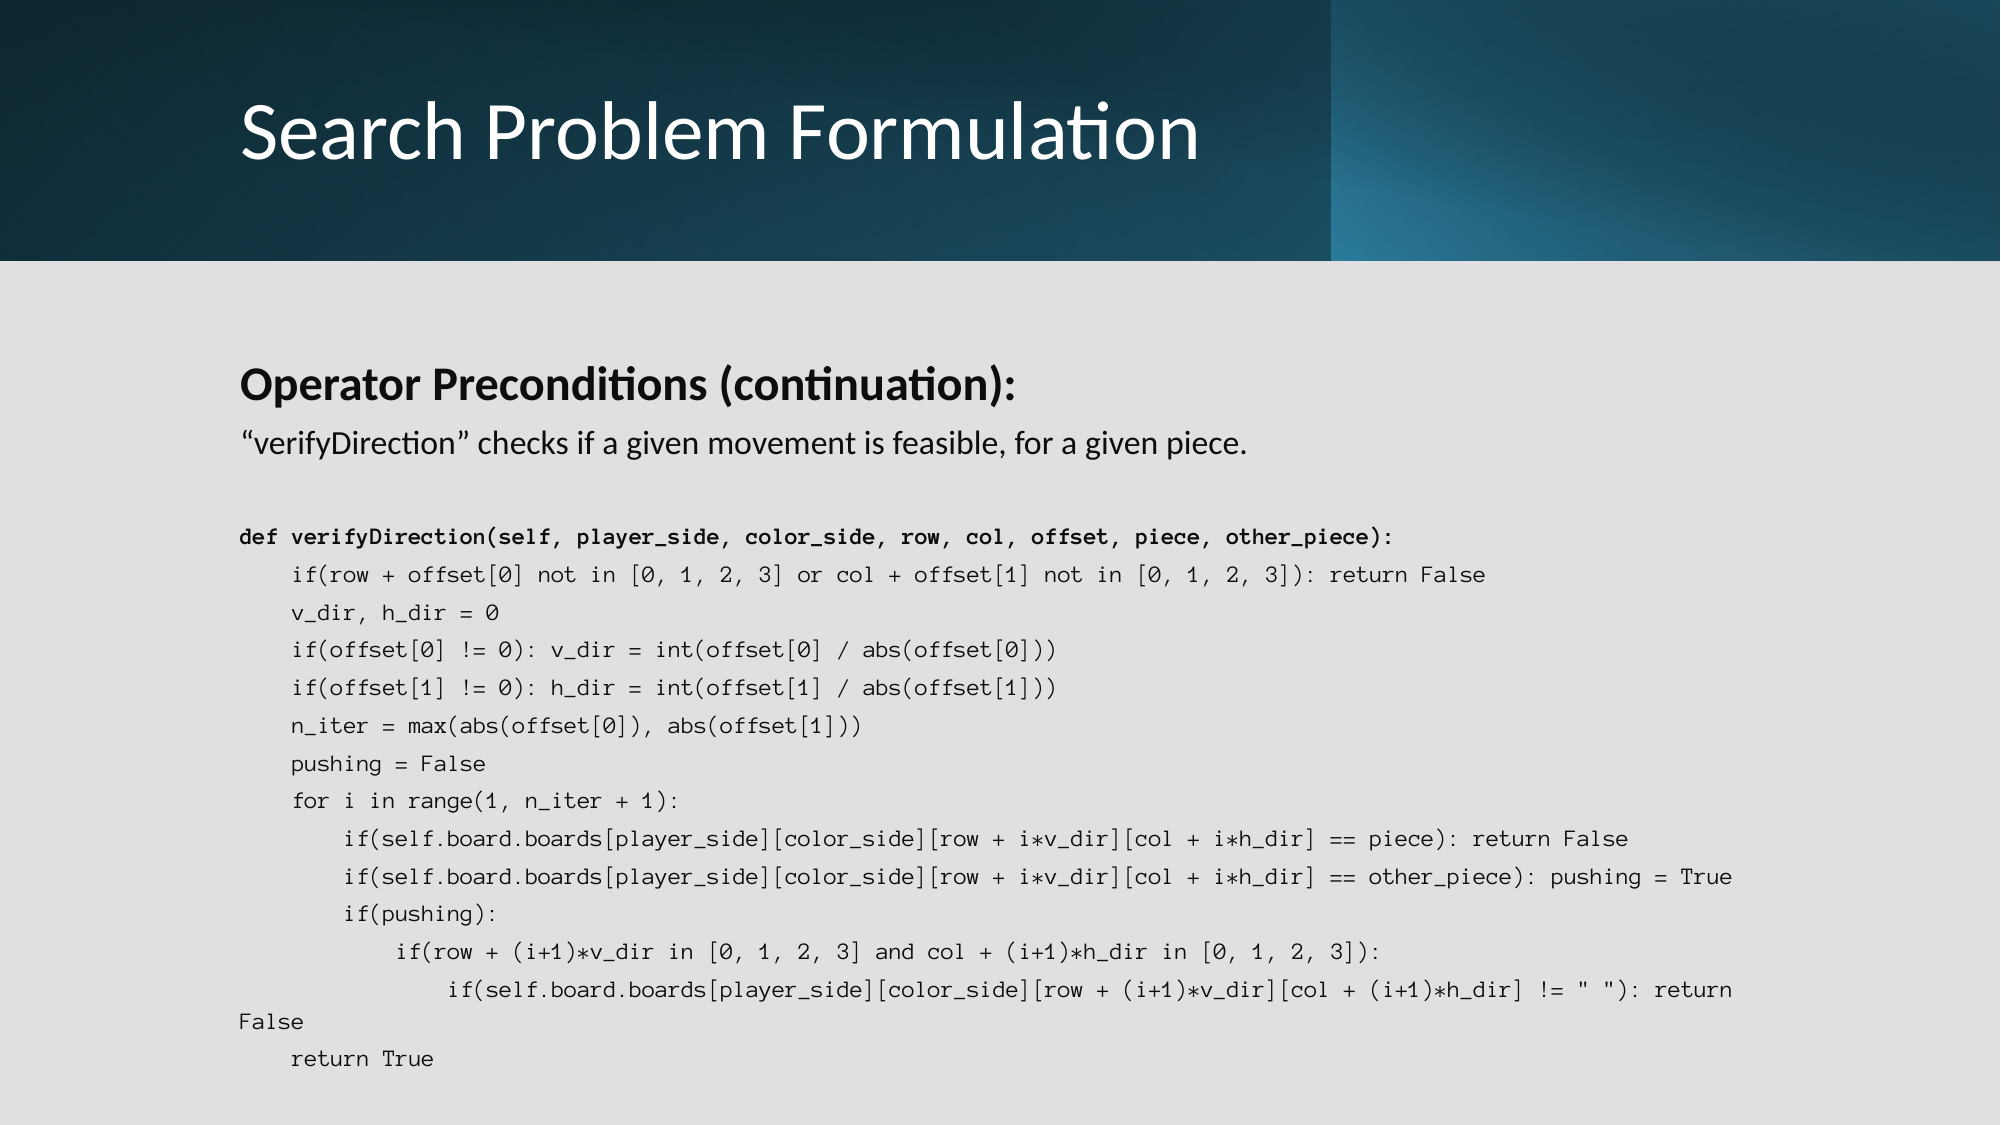

# Search Problem Formulation
Operator Preconditions (continuation):
“verifyDirection” checks if a given movement is feasible, for a given piece.

def verifyDirection(self, player_side, color_side, row, col, offset, piece, other_piece):
    if(row + offset[0] not in [0, 1, 2, 3] or col + offset[1] not in [0, 1, 2, 3]): return False
    v_dir, h_dir = 0
    if(offset[0] != 0): v_dir = int(offset[0] / abs(offset[0]))
    if(offset[1] != 0): h_dir = int(offset[1] / abs(offset[1]))
    n_iter = max(abs(offset[0]), abs(offset[1]))
    pushing = False
    for i in range(1, n_iter + 1):
        if(self.board.boards[player_side][color_side][row + i*v_dir][col + i*h_dir] == piece): return False
        if(self.board.boards[player_side][color_side][row + i*v_dir][col + i*h_dir] == other_piece): pushing = True
        if(pushing):
            if(row + (i+1)*v_dir in [0, 1, 2, 3] and col + (i+1)*h_dir in [0, 1, 2, 3]):
                if(self.board.boards[player_side][color_side][row + (i+1)*v_dir][col + (i+1)*h_dir] != " "): return False
    return True